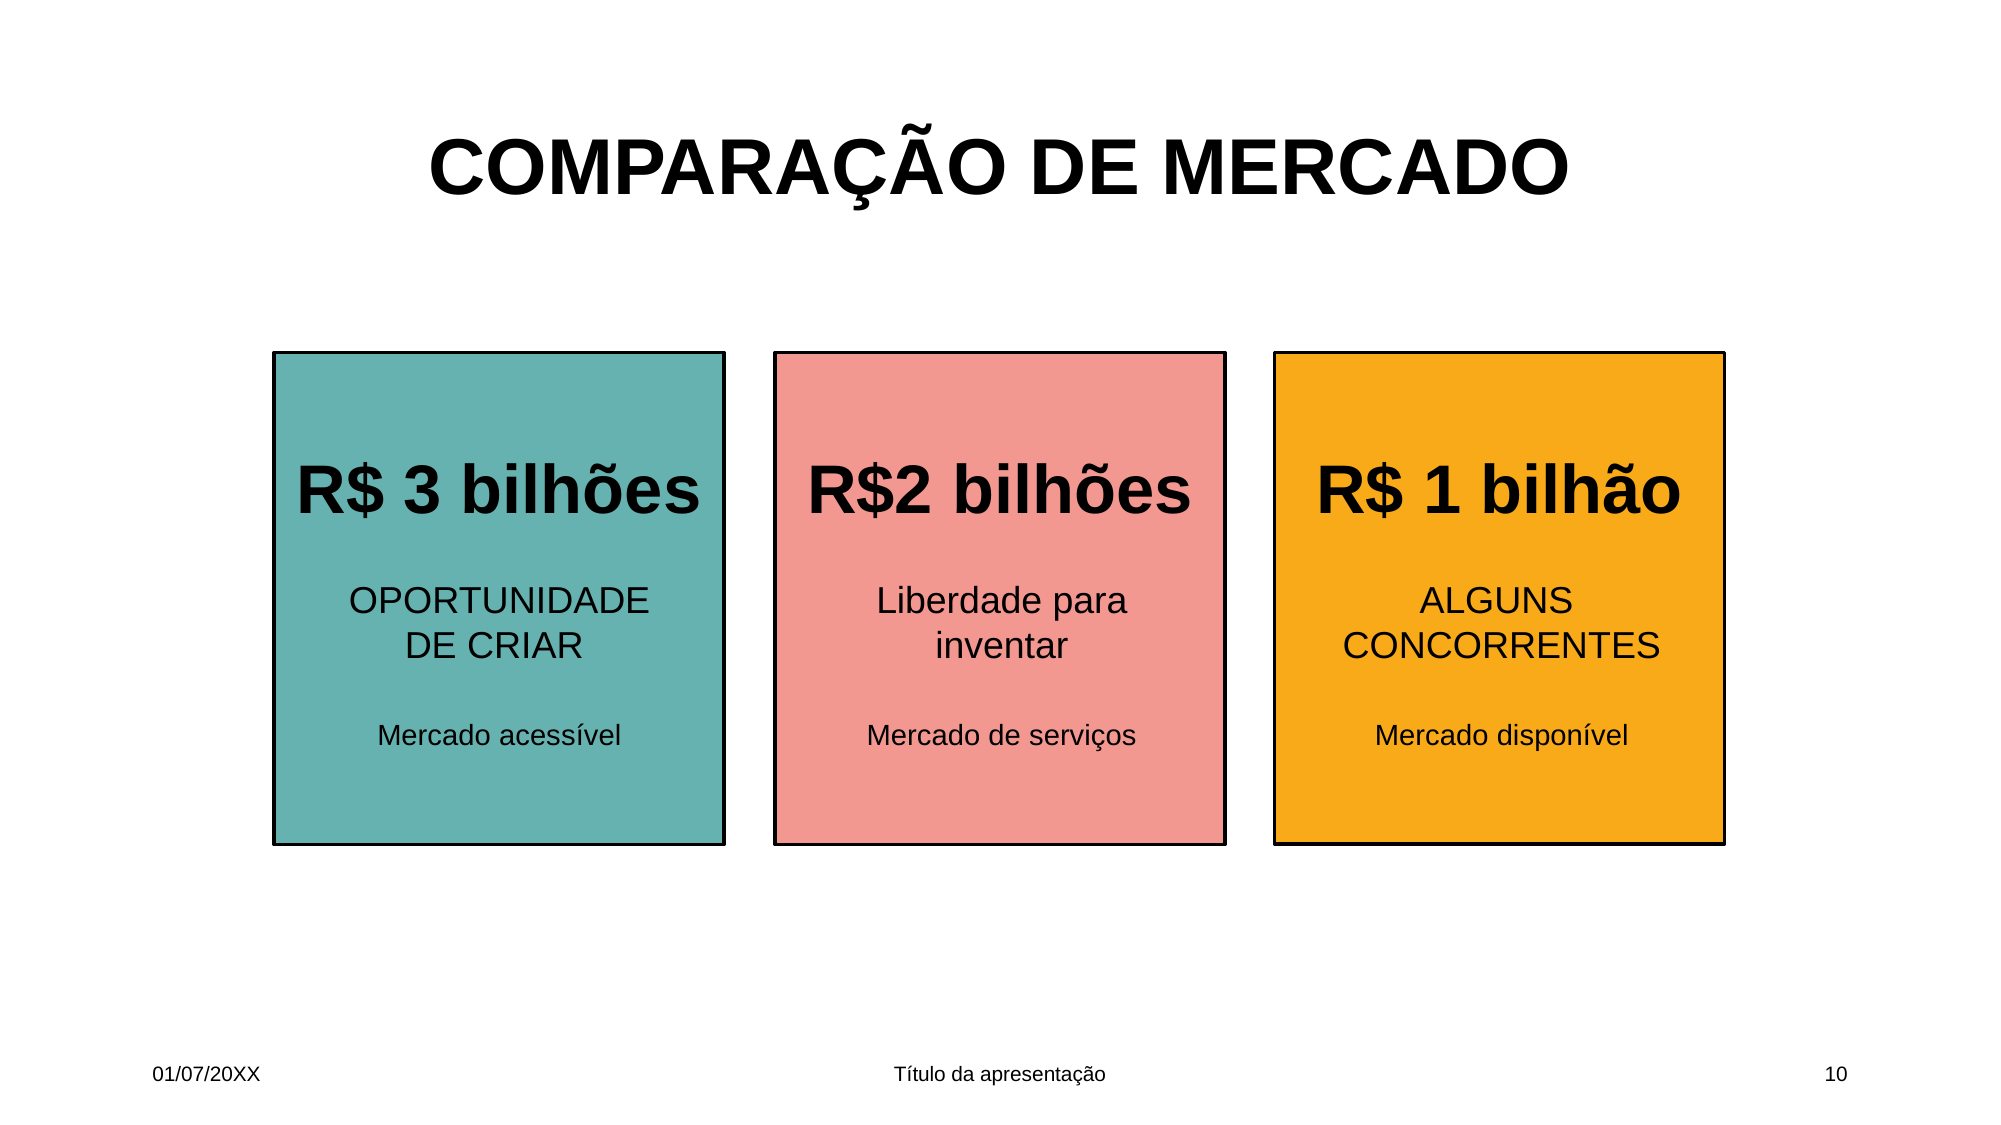

# COMPARAÇÃO DE MERCADO
R$ 3 bilhões
R$2 bilhões
R$ 1 bilhão
OPORTUNIDADE DE CRIAR
Liberdade para inventar
ALGUNS
CONCORRENTES

Mercado acessível
Mercado de serviços
Mercado disponível
01/07/20XX
Título da apresentação
10